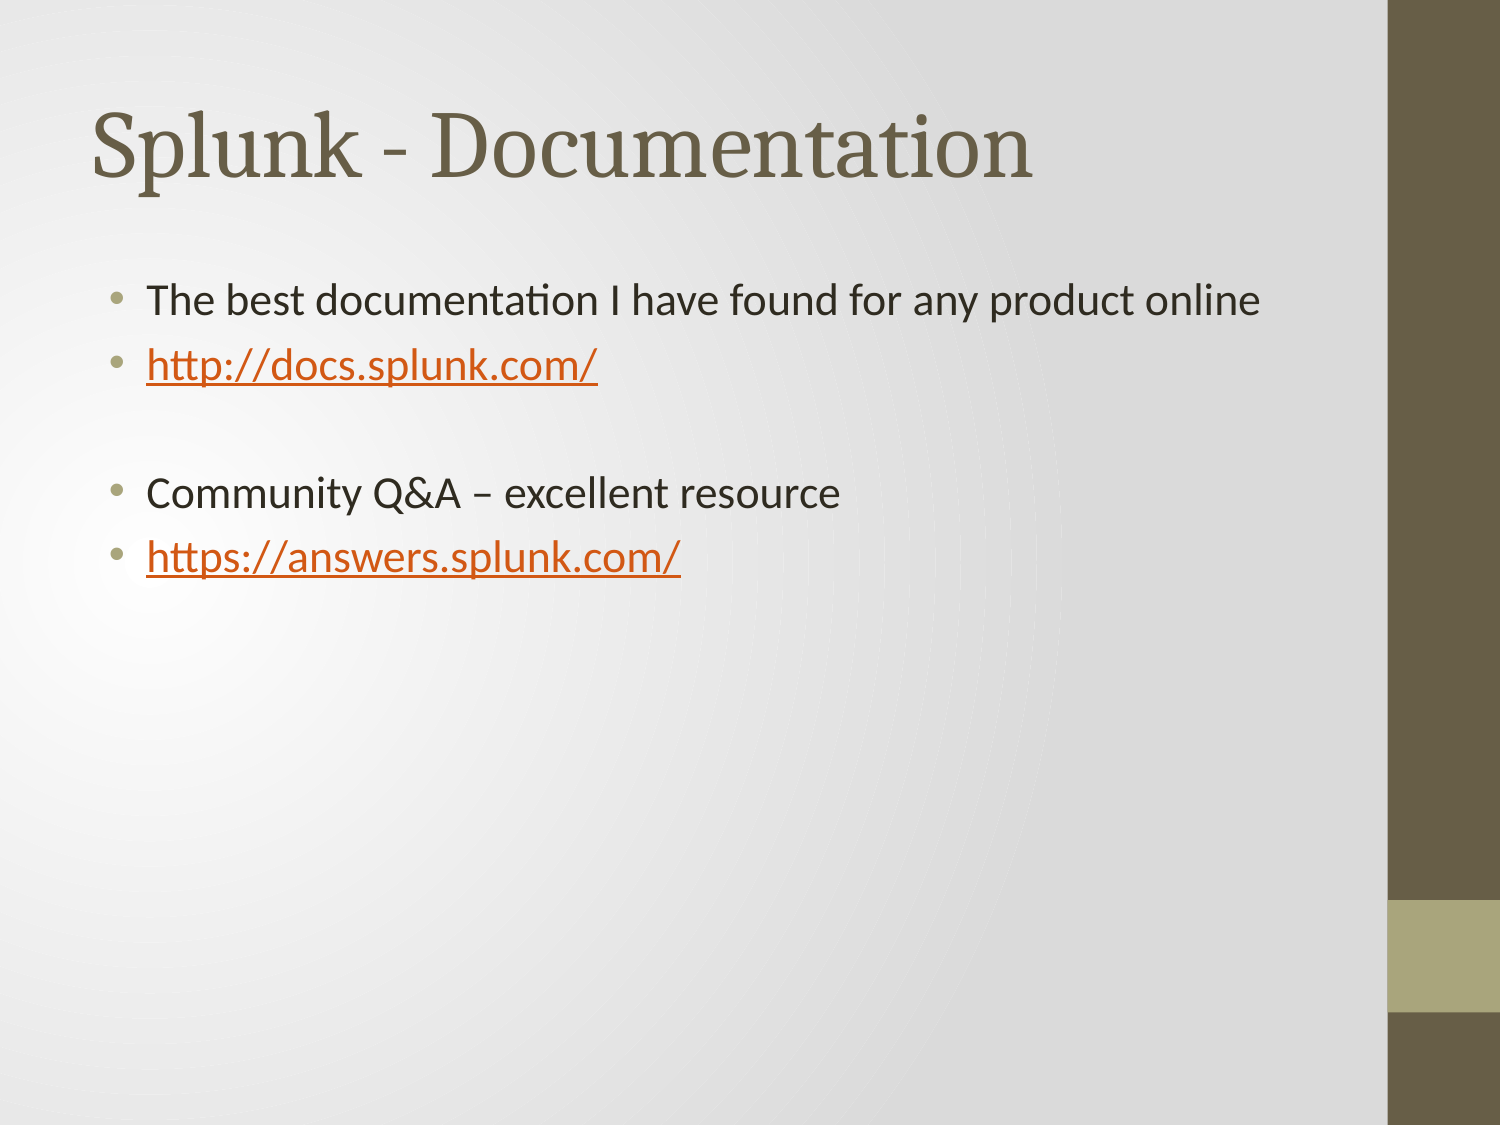

# Splunk - Documentation
The best documentation I have found for any product online
http://docs.splunk.com/

Community Q&A – excellent resource
https://answers.splunk.com/